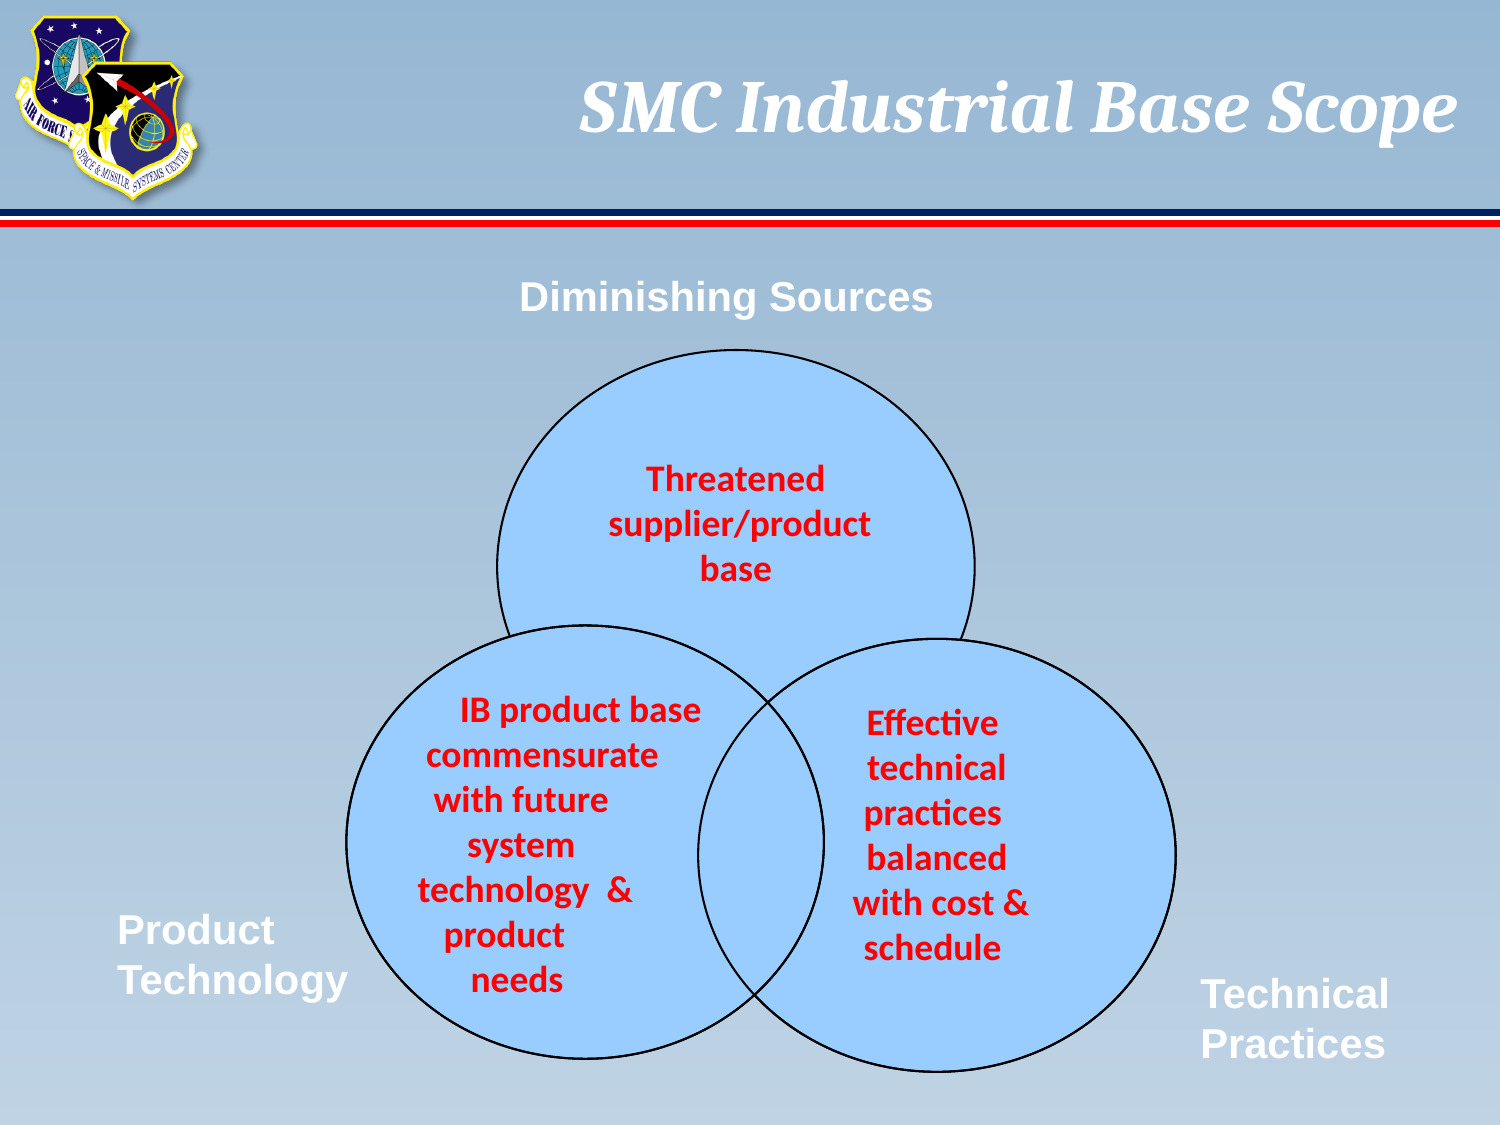

# SMC Industrial Base Scope
Diminishing Sources

Threatened
 supplier/product
base

IB product base
commensurate
with future
system
 technology  &
product
needs

Effective
technical
practices
balanced
 with cost &
schedule

Product
Technology
Technical
Practices